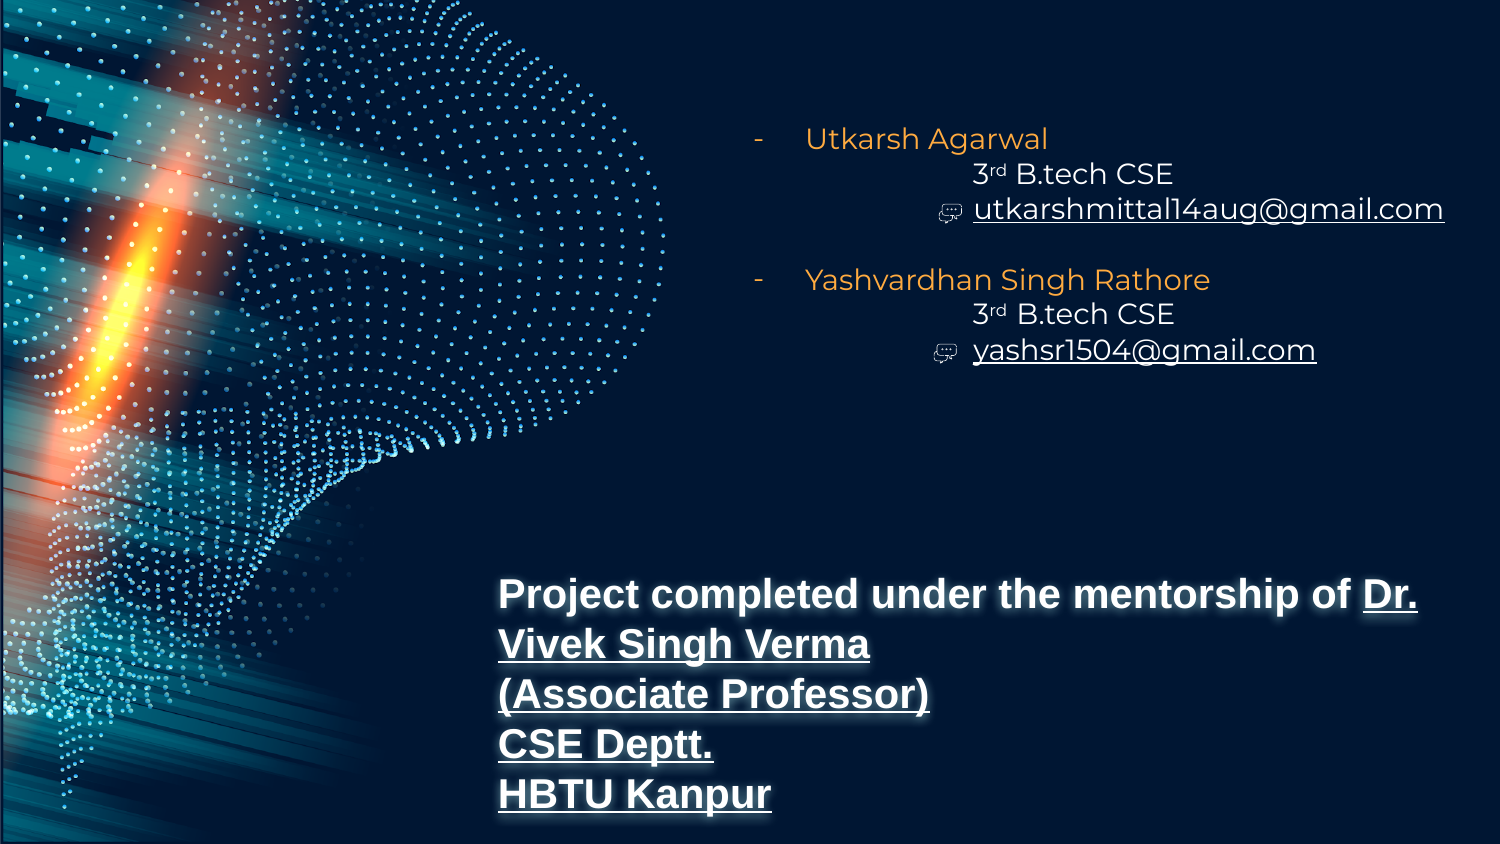

Utkarsh Agarwal
         3rd B.tech CSE
	            utkarshmittal14aug@gmail.com

Yashvardhan Singh Rathore
         3rd  B.tech CSE
	            yashsr1504@gmail.com

# Project completed under the mentorship of Dr. Vivek Singh Verma (Associate Professor) CSE Deptt. HBTU Kanpur